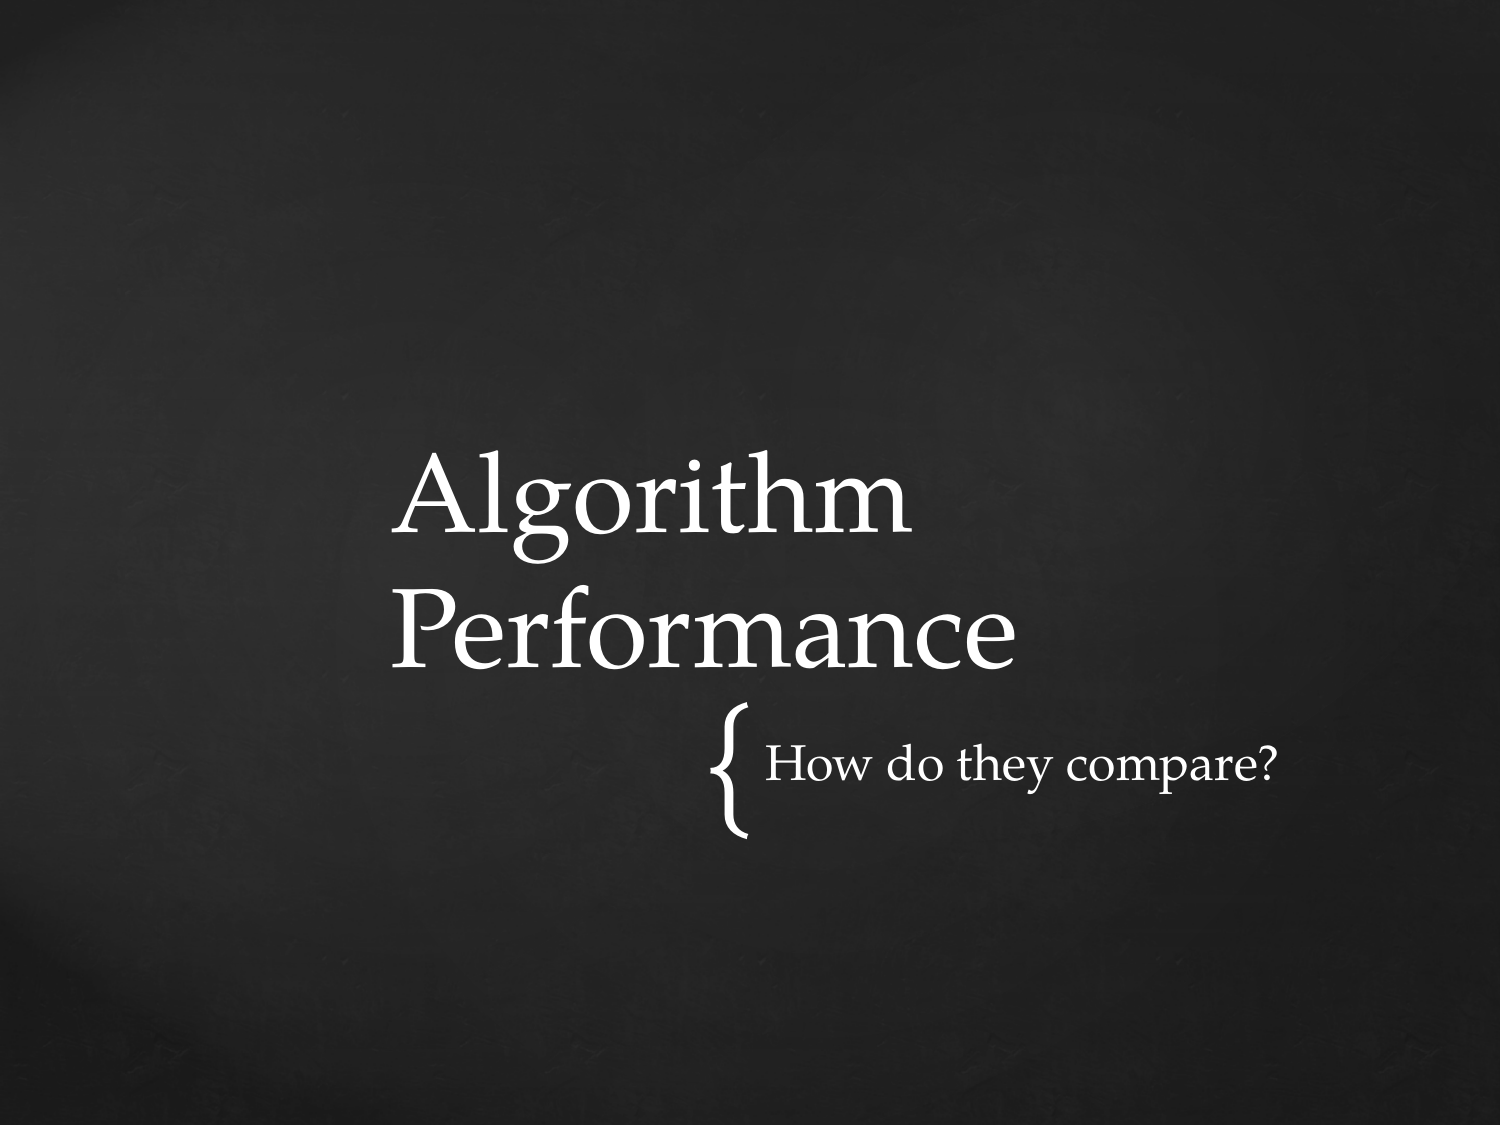

# Algorithm Performance
How do they compare?